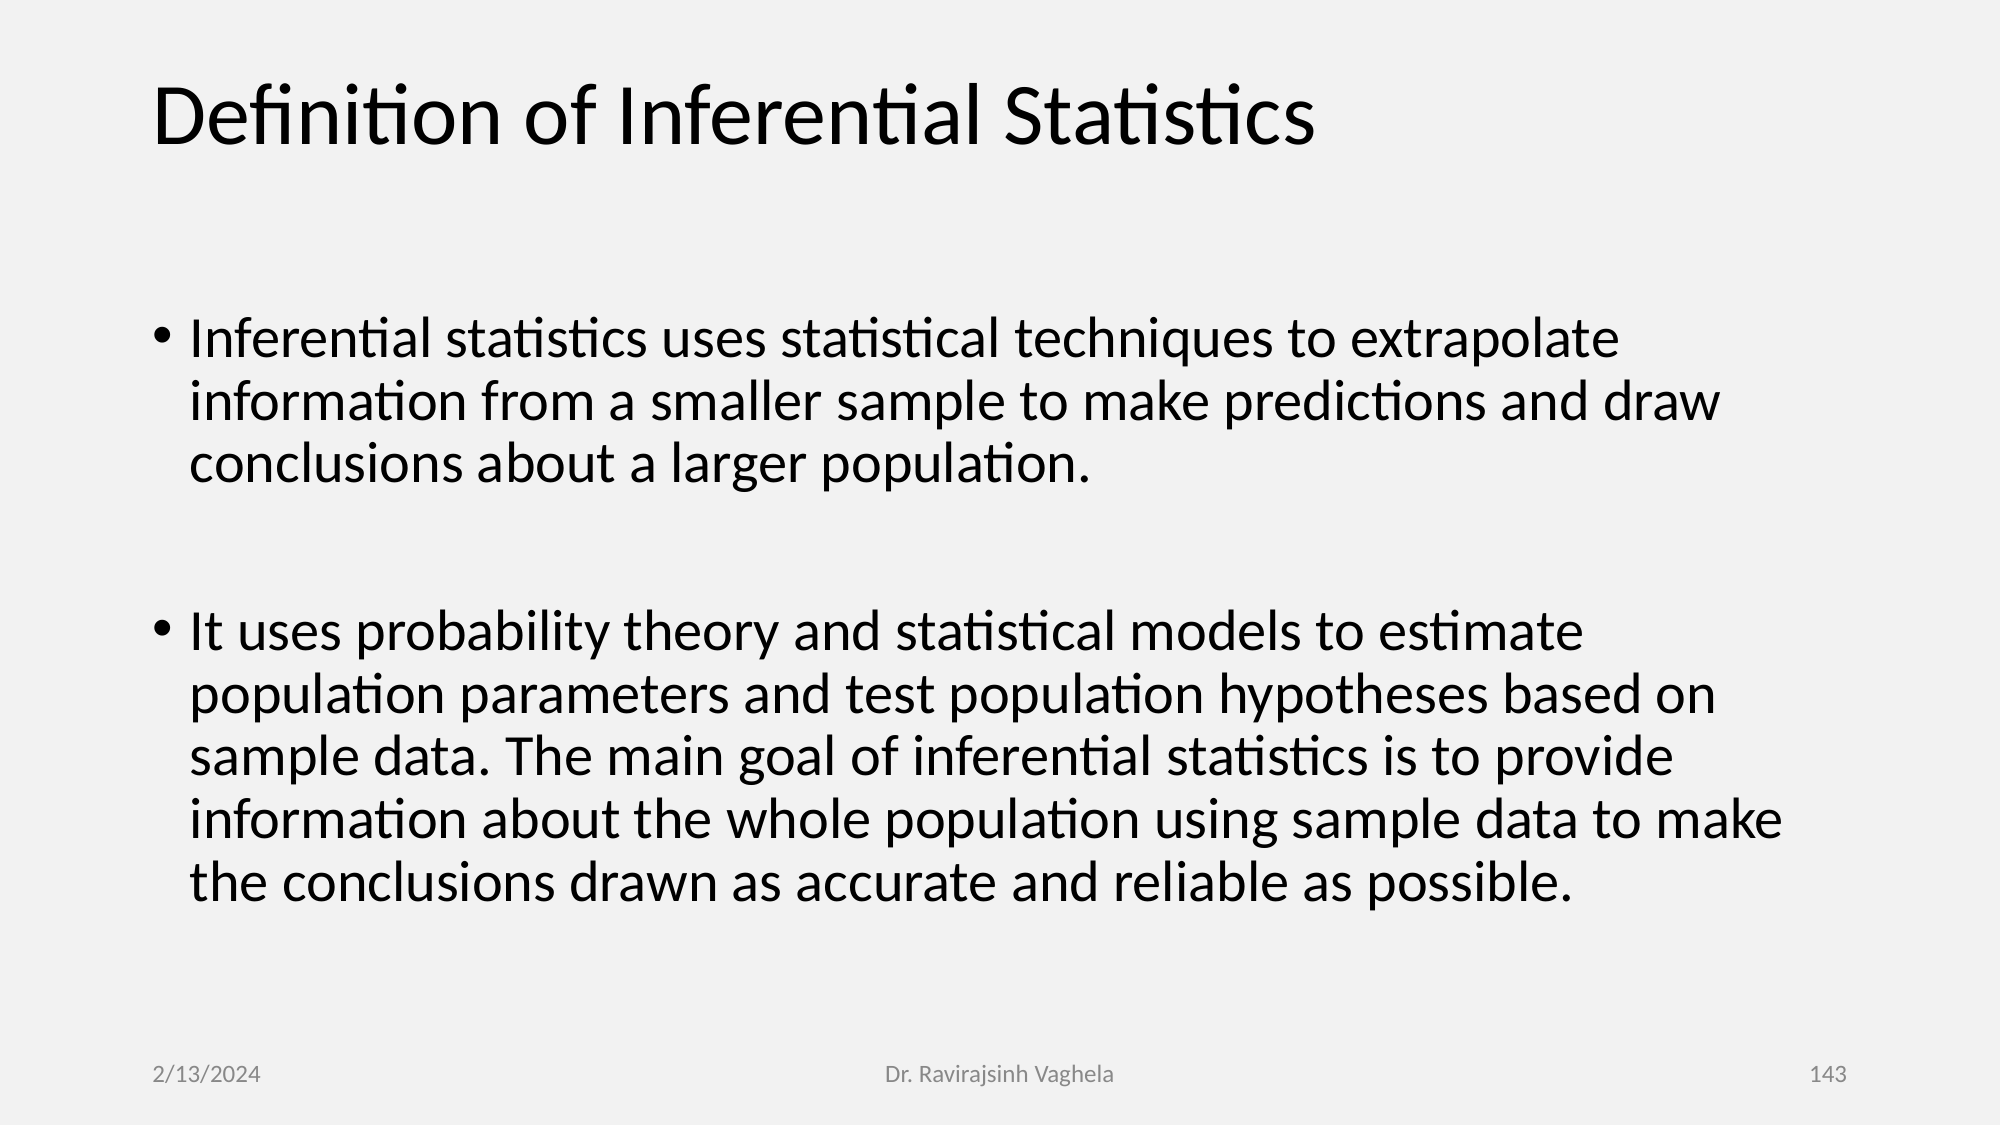

# Definition of Inferential Statistics
Inferential statistics uses statistical techniques to extrapolate information from a smaller sample to make predictions and draw conclusions about a larger population.

It uses probability theory and statistical models to estimate population parameters and test population hypotheses based on sample data. The main goal of inferential statistics is to provide information about the whole population using sample data to make the conclusions drawn as accurate and reliable as possible.
2/13/2024
Dr. Ravirajsinh Vaghela
143